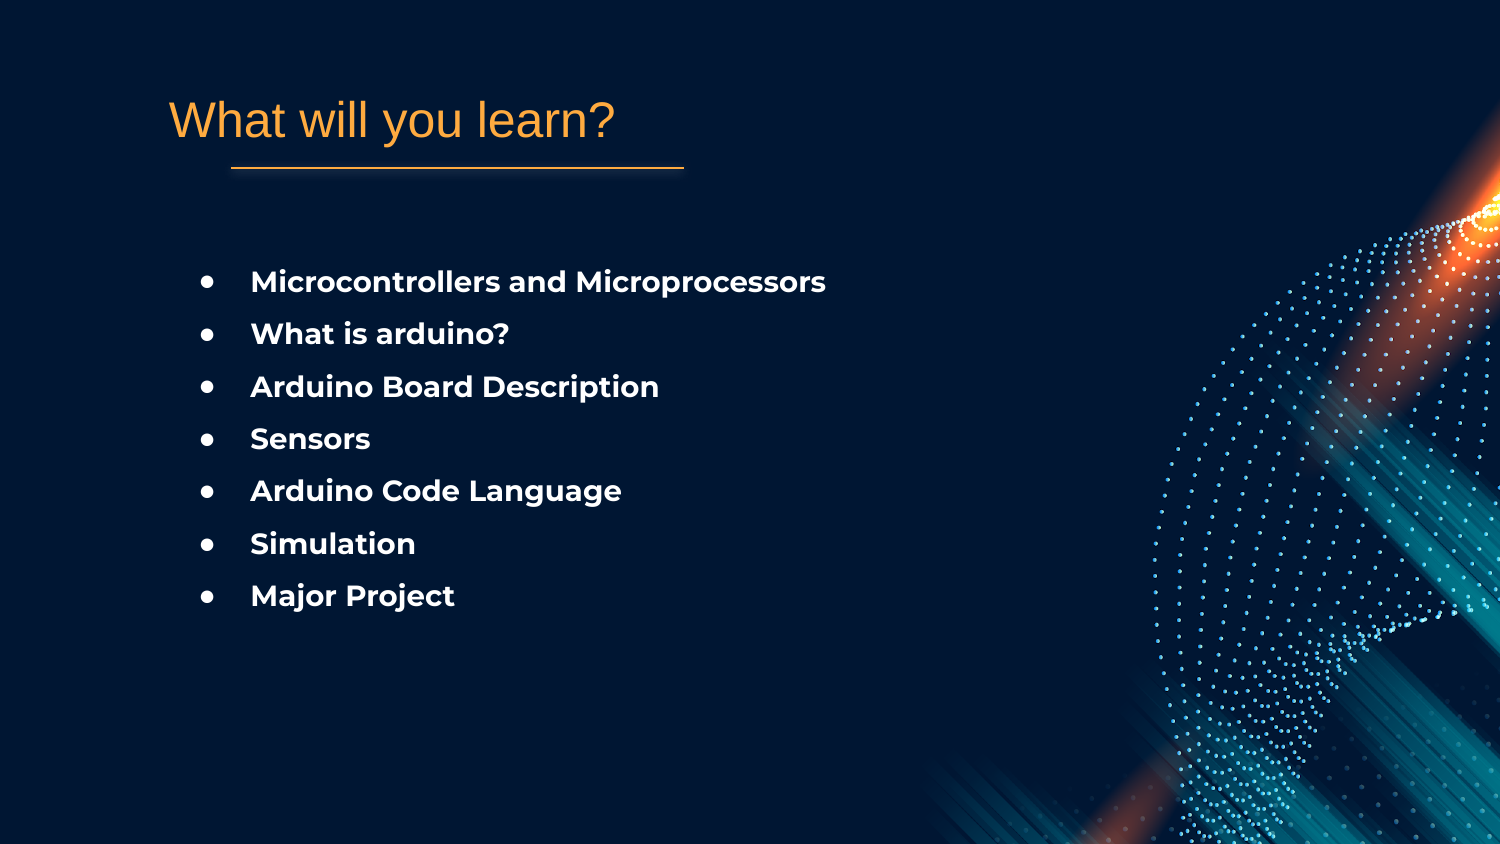

# What will you learn?
Microcontrollers and Microprocessors
What is arduino?
Arduino Board Description
Sensors
Arduino Code Language
Simulation
Major Project